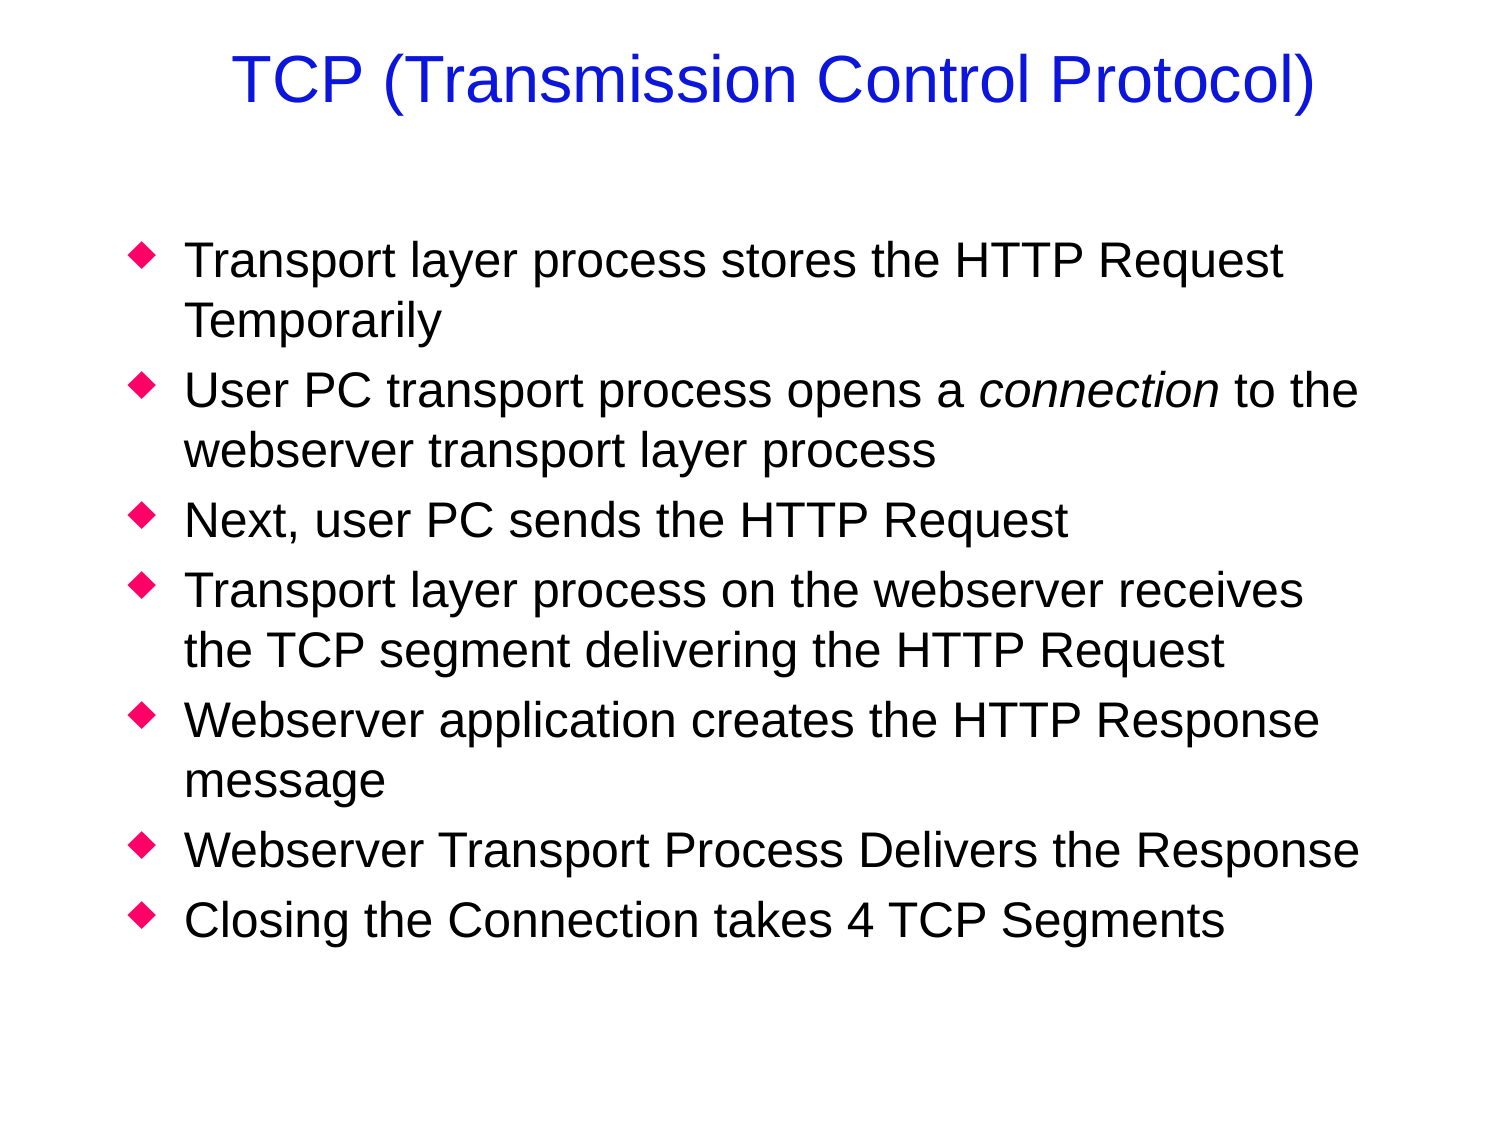

# TCP (Transmission Control Protocol)
Transport layer process stores the HTTP Request Temporarily
User PC transport process opens a connection to the webserver transport layer process
Next, user PC sends the HTTP Request
Transport layer process on the webserver receives the TCP segment delivering the HTTP Request
Webserver application creates the HTTP Response message
Webserver Transport Process Delivers the Response
Closing the Connection takes 4 TCP Segments